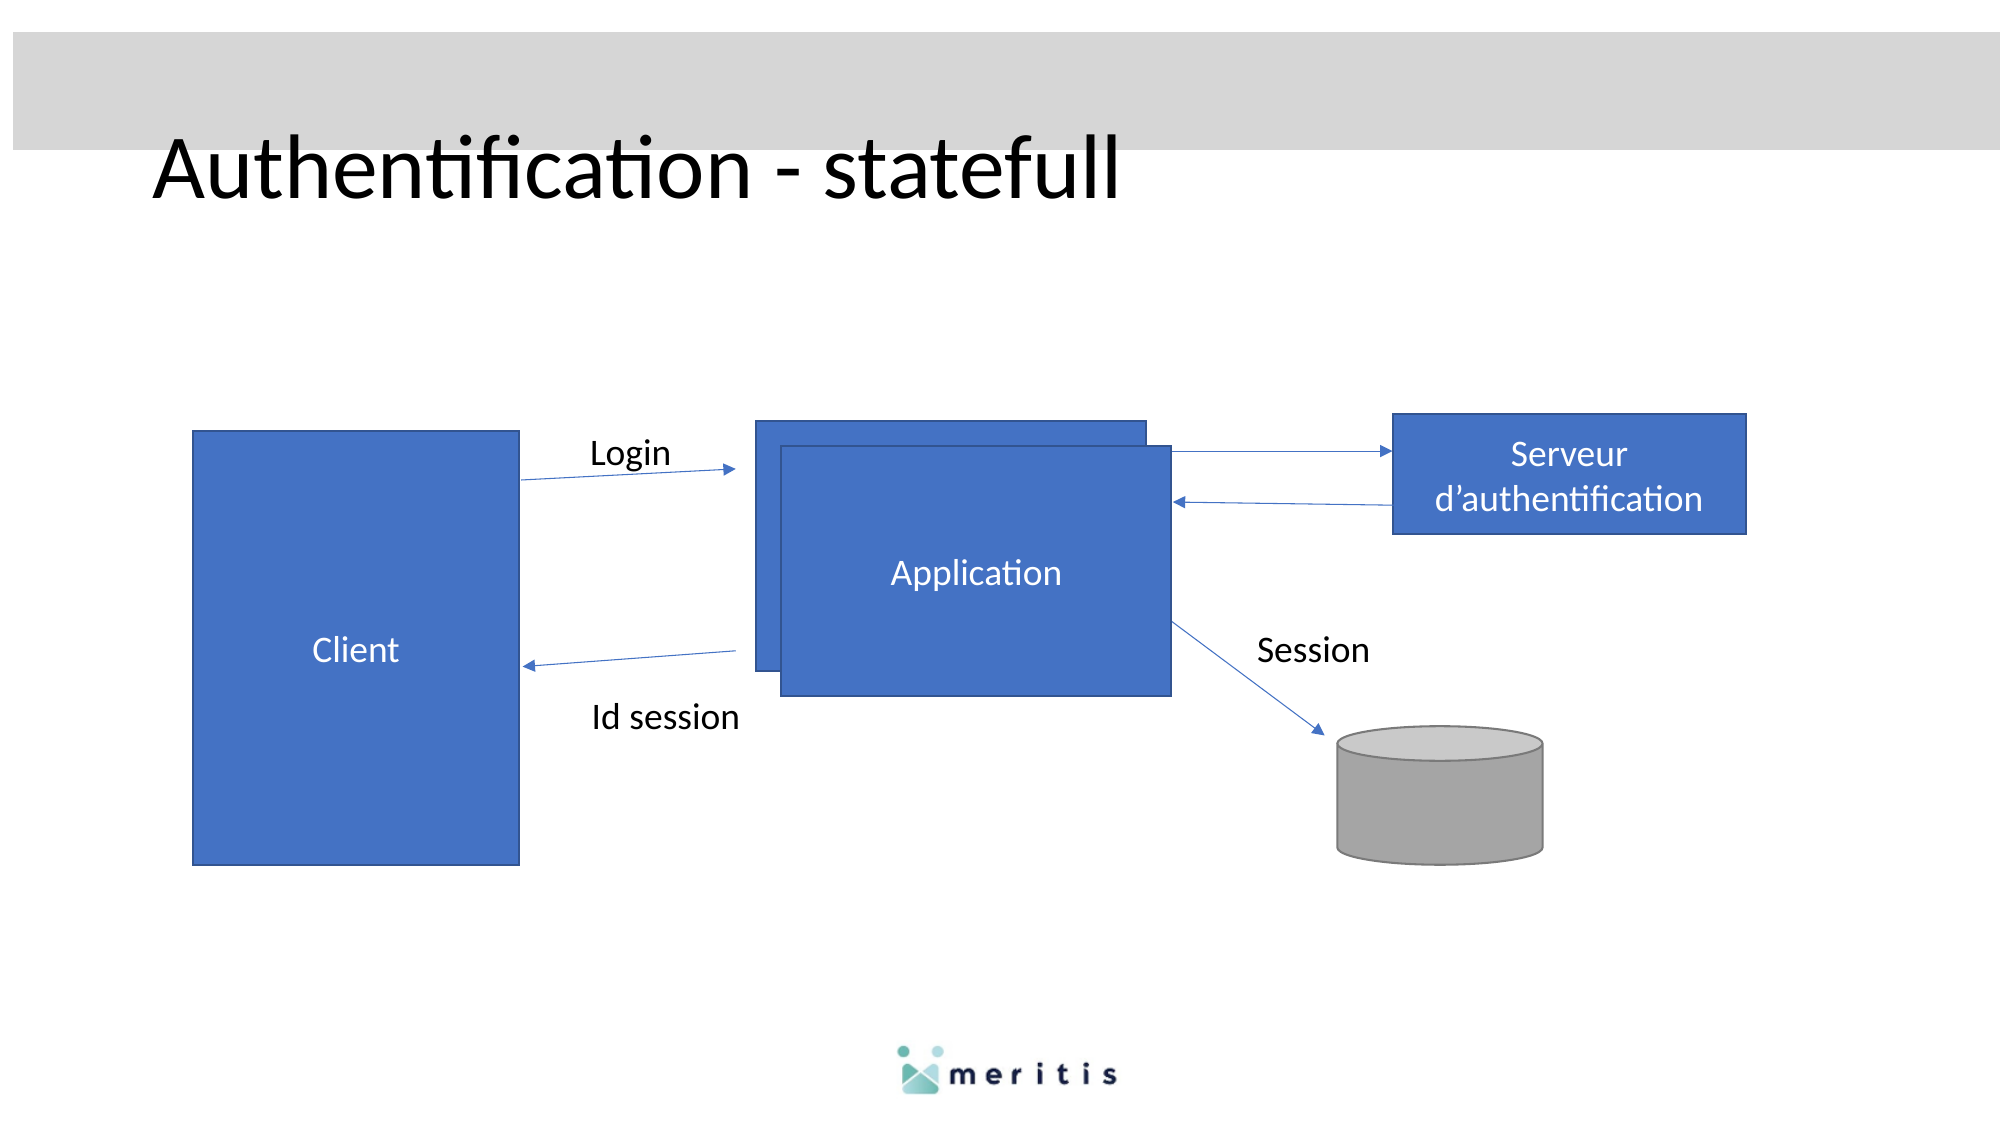

# Authentification - statefull

Serveur d’authentification
Login
Application
Client
Application
Session
Id session